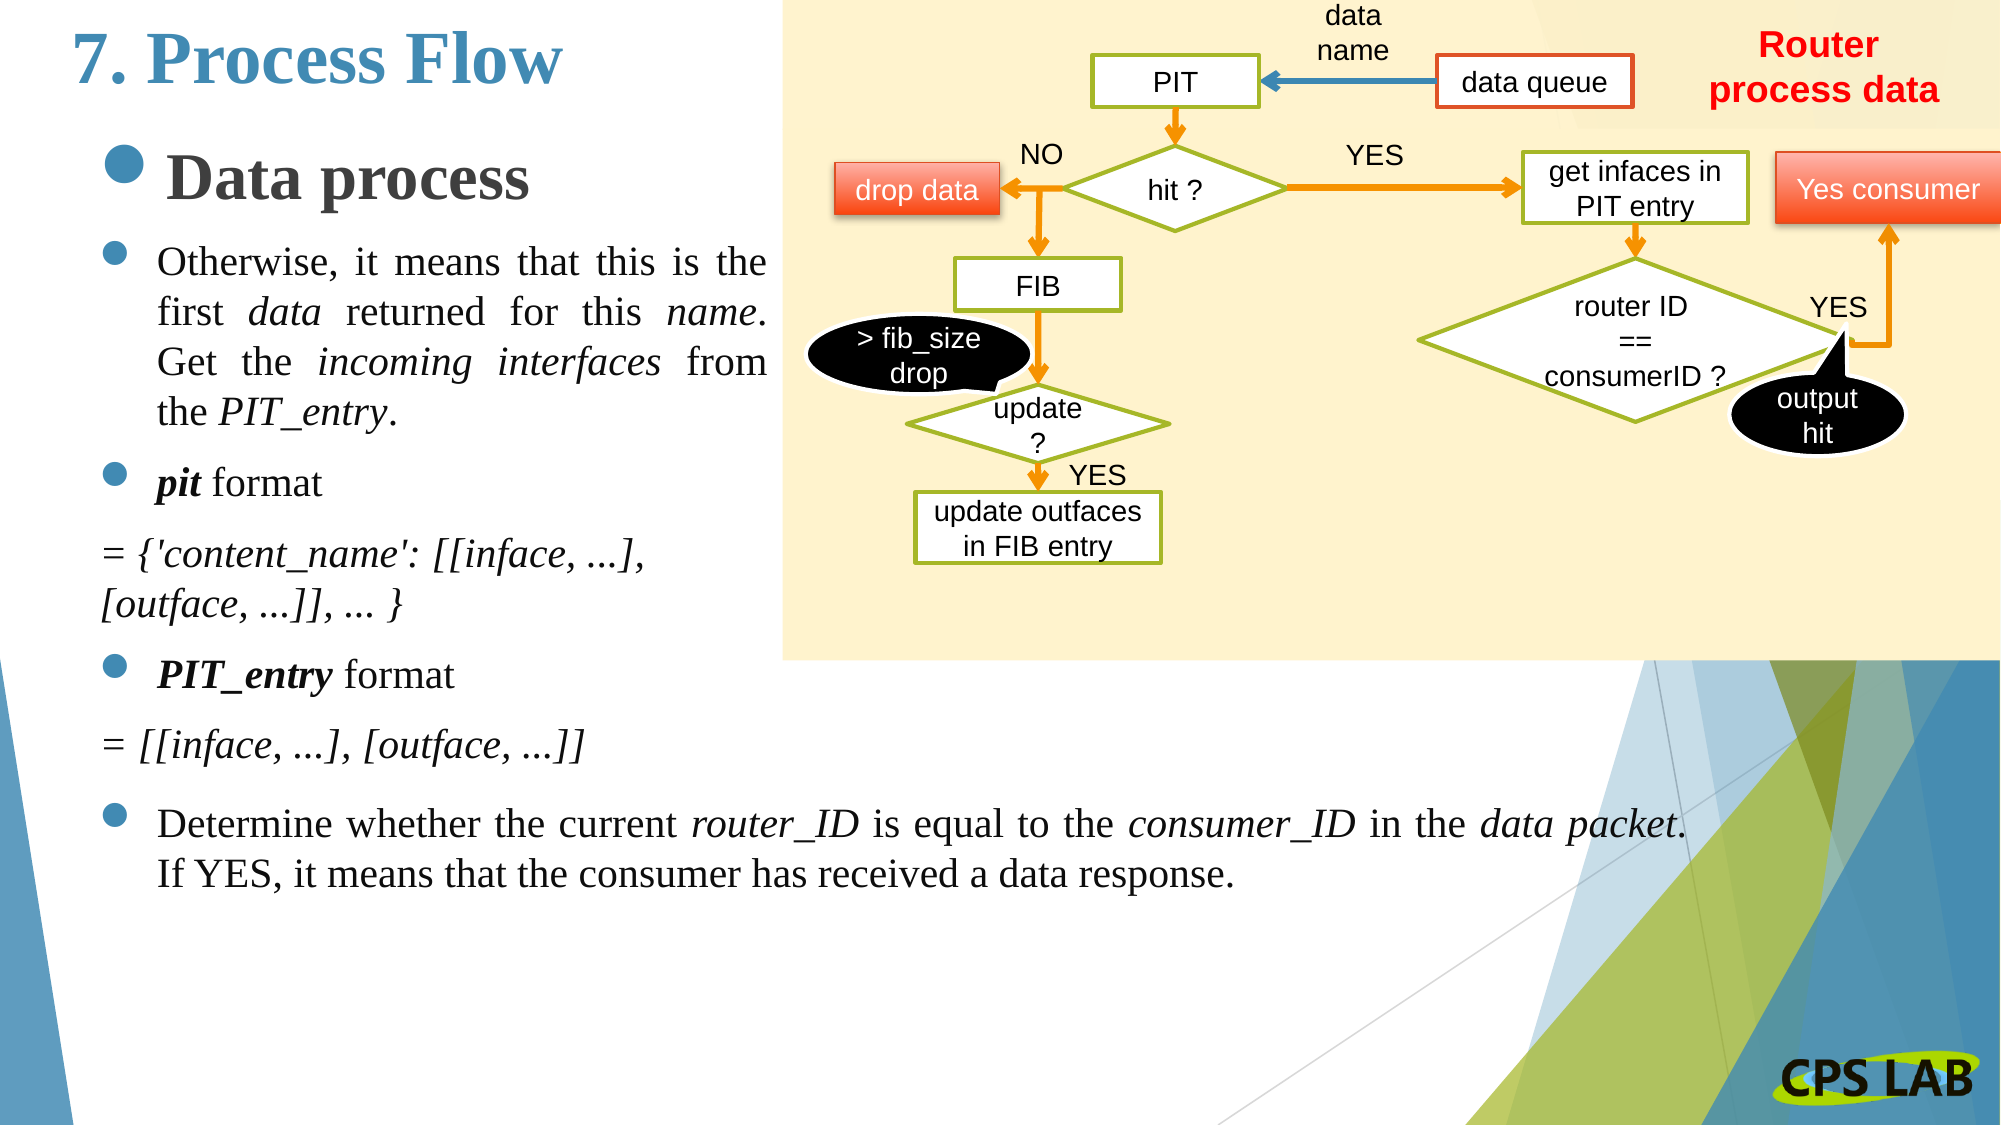

data
name

# 7. Process Flow
Router
process data
PIT
data queue
Data process
Otherwise, it means that this is the first data returned for this name. Get the incoming interfaces from the PIT_entry.
pit format
= {'content_name': [[inface, ...], [outface, ...]], ... }
PIT_entry format
= [[inface, ...], [outface, ...]]
NO

YES
hit ?
get infaces in PIT entry
Yes consumer
drop data
router ID
==
consumerID ?
FIB
YES
> fib_size
drop
output hit
update ?
YES
update outfaces in FIB entry
Determine whether the current router_ID is equal to the consumer_ID in the data packet. If YES, it means that the consumer has received a data response.